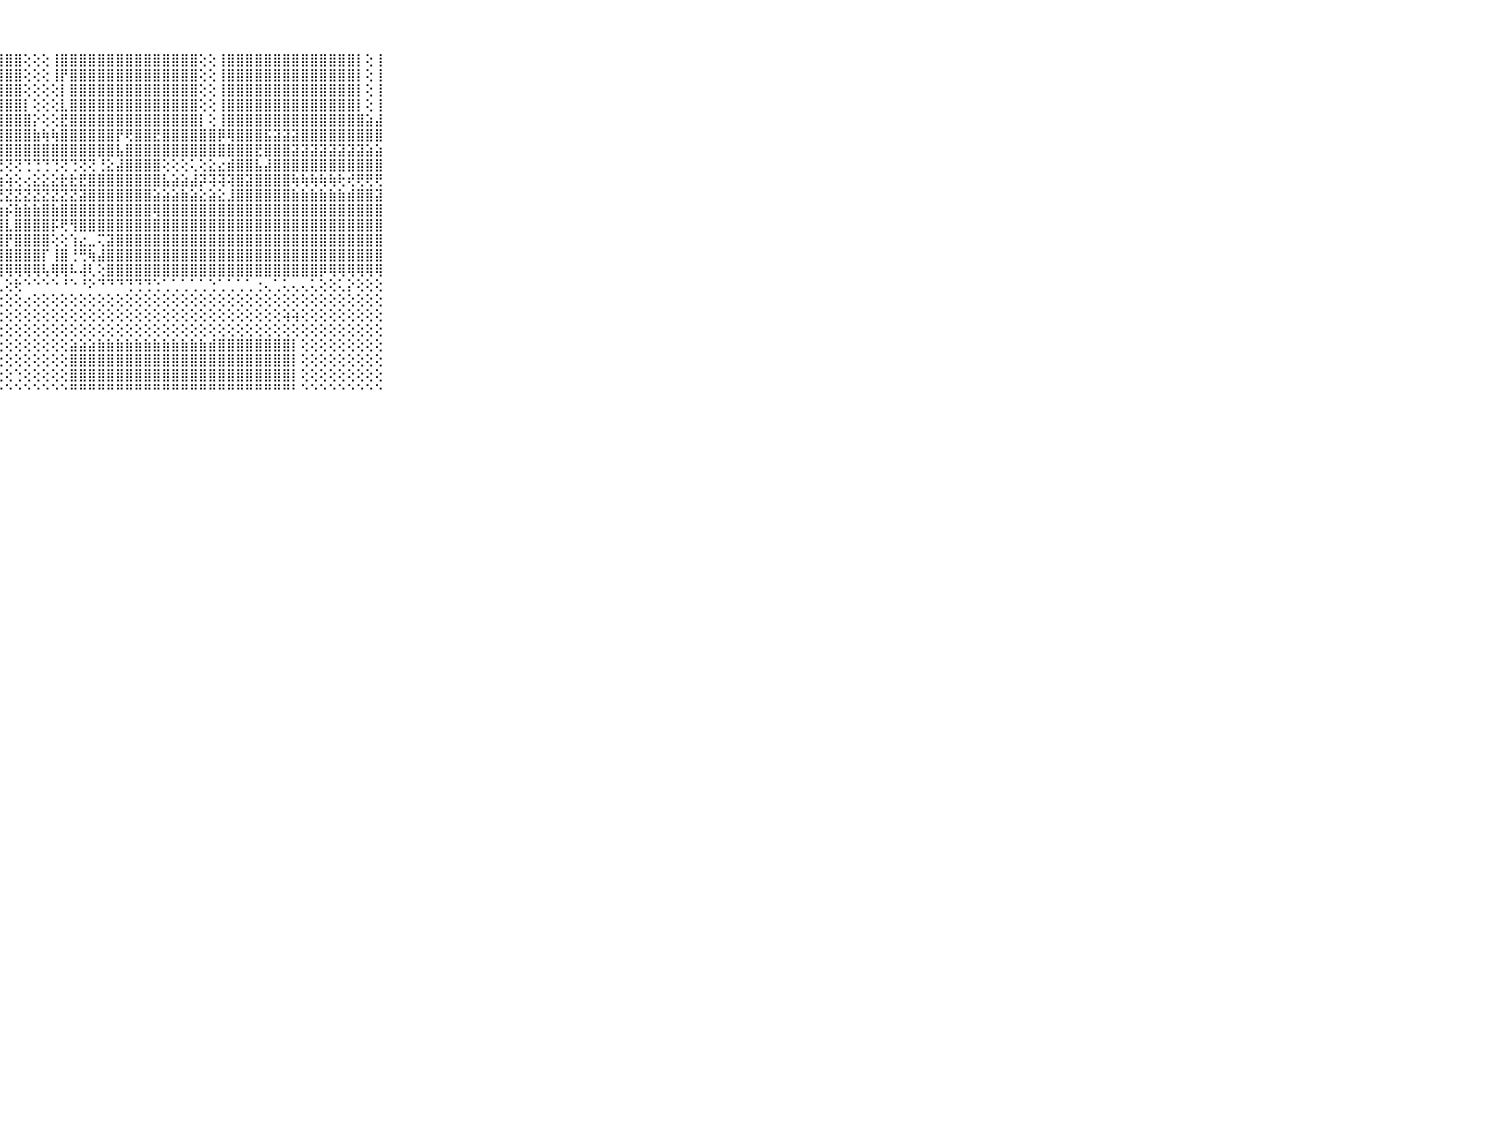

⠀⠀⠀⠀⠀⠀⠀⠀⠀⠀⠀⢕⢸⢕⢕⢕⢕⣿⣿⣿⣿⣿⣿⣿⣿⣿⣿⣿⣿⣿⢕⢕⢕⢸⣿⣿⣿⣿⣿⣿⣿⣿⣿⣿⣿⣿⣿⣿⣿⢕⢕⢸⣿⣿⣿⣿⣿⣿⣿⣿⣿⣿⣿⣿⣿⣿⡇⢕⢸⠀⠀⠀⠀⠀⠀⠀⠀⠀⠀⠀⠀
⠀⠀⠀⠀⠀⠀⠀⠀⠀⠀⠀⢱⣿⡇⢕⢕⢕⣿⣿⣿⣿⣿⣿⣿⣿⣿⣿⣿⣿⣿⢕⢕⢕⢸⡟⣿⣿⣿⣿⣿⣿⣿⣿⣿⣿⣿⣿⣿⣿⢕⢕⢸⣿⣿⣿⣿⣿⣿⣿⣿⣿⣿⣿⣿⣿⣿⡇⢕⢸⠀⠀⠀⠀⠀⠀⠀⠀⠀⠀⠀⠀
⠀⠀⠀⠀⠀⠀⠀⠀⠀⠀⠀⢸⣿⡇⢕⢕⢕⢿⣿⣿⣿⣿⣿⣿⣿⣿⣿⣿⣿⣿⢕⢕⢕⢕⡇⣿⣿⣿⣿⣿⣿⣿⣿⣿⣿⣿⣿⣿⣿⢕⢕⢸⣿⣿⣿⣿⣿⣿⣿⣿⣿⣿⣿⣿⣿⣿⡇⢕⢸⠀⠀⠀⠀⠀⠀⠀⠀⠀⠀⠀⠀
⠀⠀⠀⠀⠀⠀⠀⠀⠀⠀⠀⢸⣿⣷⢕⢕⢕⢸⣿⣿⣿⣿⣿⣿⣿⣿⣿⣿⣿⣿⡇⢕⢕⢕⣇⣿⣿⣿⣿⣿⣿⣿⣿⣿⣿⣿⣿⣿⣿⢕⢕⢸⣿⣿⣿⣿⣿⣿⣿⣿⣿⣿⣿⣿⣿⣿⡇⢕⢸⠀⠀⠀⠀⠀⠀⠀⠀⠀⠀⠀⠀
⠀⠀⠀⠀⠀⠀⠀⠀⠀⠀⠀⢸⣿⣿⢕⢕⡇⢸⣿⣿⣿⣿⣿⣿⣿⣿⣿⣿⣿⣿⣿⡕⢕⢕⣟⣿⣿⣿⣿⣿⣿⣿⣿⣿⣿⣿⣿⣿⣿⡇⢕⢸⣿⣿⣿⣿⣿⣿⣿⣿⣿⣿⣿⣿⣿⣿⣿⣵⣼⠀⠀⠀⠀⠀⠀⠀⠀⠀⠀⠀⠀
⠀⠀⠀⠀⠀⠀⠀⠀⠀⠀⠀⣟⣿⣿⣧⣼⣷⣼⣿⣿⣿⣿⣿⣿⣿⣿⣿⣿⣿⣿⣿⣷⢷⢷⣿⣿⣿⣿⣿⣿⡟⢟⣿⣿⣟⣿⣿⣿⣿⣿⣿⡿⢿⣿⣿⣿⣯⣽⣽⣽⣿⣿⣿⣿⣿⣿⣿⣿⣿⠀⠀⠀⠀⠀⠀⠀⠀⠀⠀⠀⠀
⠀⠀⠀⠀⠀⠀⠀⠀⠀⠀⠀⣷⣾⣾⣾⣾⣷⣷⣷⣷⣿⣿⣾⣿⣿⣿⣿⣿⣿⣿⣿⣿⣿⣿⣿⣿⣿⣿⣿⣿⣧⣿⣿⣿⣿⣿⣿⣿⣿⣿⣿⣿⣿⣿⣿⣟⣿⣿⣿⣽⣽⣽⣽⣽⣽⣽⣽⣵⣵⠀⠀⠀⠀⠀⠀⠀⠀⠀⠀⠀⠀
⠀⠀⠀⠀⠀⠀⠀⠀⠀⠀⠀⠟⠟⠟⠟⢛⢟⢟⢛⢟⢟⢟⢟⢟⢏⢝⢝⢝⢝⢝⢙⢙⢙⢙⢝⢙⢝⢝⢘⣕⣼⣿⣿⣿⣿⢕⢕⢕⢅⢕⣕⣔⣾⣿⣿⣧⣼⣿⣿⣿⣿⣿⣿⣿⣿⣿⣿⣿⣿⠀⠀⠀⠀⠀⠀⠀⠀⠀⠀⠀⠀
⠀⠀⠀⠀⠀⠀⠀⠀⠀⠀⠀⢄⢄⢅⢕⣷⣿⣿⣷⣿⣷⣷⢷⢷⢷⢷⢶⢵⢵⢕⢔⣕⣕⣕⣗⣗⣟⣿⣿⣿⣿⣿⣿⣿⣿⣧⣵⣵⣼⡽⢽⢽⢽⣿⣽⣿⣿⣿⣿⢷⢷⢷⢷⢷⢗⢞⢟⢟⢟⠀⠀⠀⠀⠀⠀⠀⠀⠀⠀⠀⠀
⠀⠀⠀⠀⠀⠀⠀⠀⠀⠀⠀⠕⢕⢕⢳⣿⣿⣿⣿⣿⣿⣿⣿⣿⣟⣟⣝⣝⣝⣝⣝⣝⣝⣝⣝⣝⣽⣿⣿⣿⣿⣿⣿⣿⣵⣵⣵⣷⣵⣕⣵⣕⣸⣿⣿⣿⣿⣿⣿⣷⣷⣷⣷⣷⣷⣾⣿⣿⣽⠀⠀⠀⠀⠀⠀⠀⠀⠀⠀⠀⠀
⠀⠀⠀⠀⠀⠀⠀⠀⠀⠀⠀⣵⣵⣵⣿⣿⣿⣿⣿⣿⣿⣿⣿⣿⣿⣿⣿⣷⡮⣷⣷⣷⣿⣷⣿⣿⣿⣿⣿⣿⣿⣿⣿⣿⢿⣿⣿⣿⣿⣿⣿⣿⣿⣿⣿⣿⣿⣿⣿⣿⣿⣿⣿⣿⣿⣿⣿⣿⣿⠀⠀⠀⠀⠀⠀⠀⠀⠀⠀⠀⠀
⠀⠀⠀⠀⠀⠀⠀⠀⠀⠀⠀⣿⣿⣿⣿⣿⣿⣿⣿⣿⣿⣿⣿⣿⣿⣿⣿⣿⣇⣿⣿⣿⣿⡯⢟⢻⣿⣿⣿⣿⣿⣿⣿⣿⣿⣿⣿⣿⣿⣿⣿⣿⣿⣿⣿⣿⣿⣿⣿⣿⣿⣿⣿⣿⣿⣿⣿⣿⣿⠀⠀⠀⠀⠀⠀⠀⠀⠀⠀⠀⠀
⠀⠀⠀⠀⠀⠀⠀⠀⠀⠀⠀⣿⣿⣿⣿⣿⣿⣿⣿⣿⣿⣿⣿⣿⣿⣿⣿⣿⡟⣿⣿⣿⣿⢕⢕⢱⣔⣀⢍⣽⣿⣿⣿⣿⣿⣿⣿⣿⣿⣿⣿⣿⣿⣿⣿⣿⣿⣿⣿⣿⣿⣿⣿⣿⣿⣿⣿⣿⣿⠀⠀⠀⠀⠀⠀⠀⠀⠀⠀⠀⠀
⠀⠀⠀⠀⠀⠀⠀⠀⠀⠀⠀⣿⣿⣿⣿⣿⣿⣿⣿⣿⣿⣿⣿⣿⣿⣿⣿⣿⣿⣿⣿⣿⡏⢸⣿⢘⢛⢷⣼⣿⣿⣿⣿⣿⣿⣿⣿⣿⣿⣿⣿⣿⣿⣿⣿⣿⣿⣿⣿⣿⣿⣿⣿⣿⣿⣿⣿⣿⣿⠀⠀⠀⠀⠀⠀⠀⠀⠀⠀⠀⠀
⠀⠀⠀⠀⠀⠀⠀⠀⠀⠀⠀⣿⣿⣿⣿⣿⣿⣿⣿⣿⣿⣿⣿⣿⣿⣿⣿⢿⢿⢿⢿⢿⢧⢿⢿⠧⢼⢇⢕⣿⣿⣿⣿⣿⣿⣿⣿⣿⣿⣿⣿⣿⣿⣿⣿⣿⣿⣿⣿⣿⣿⣿⡿⢿⢿⢿⢿⢿⢿⠀⠀⠀⠀⠀⠀⠀⠀⠀⠀⠀⠀
⠀⠀⠀⠀⠀⠀⠀⠀⠀⠀⠀⠿⠿⠿⠿⠿⠿⠿⢿⢿⢿⣟⣟⣟⢟⢟⢗⢇⢕⢗⠑⠑⠑⠑⠘⠑⠘⠕⠙⠙⠙⢙⢙⢙⢑⢁⢁⢁⢁⢁⢑⢁⢁⢁⢁⢐⢄⢁⢅⢄⢄⢅⢕⢕⢅⡕⢕⢕⢕⠀⠀⠀⠀⠀⠀⠀⠀⠀⠀⠀⠀
⠀⠀⠀⠀⠀⠀⠀⠀⠀⠀⠀⢀⢀⢄⢔⢕⢕⢔⢔⢕⢕⢔⢔⢕⢕⢕⢕⢕⢕⢕⢔⢕⢕⢕⢕⢕⢕⢕⢕⢕⢕⢕⢕⢕⢕⢕⢕⢕⢕⢕⢕⢕⢕⢕⢕⢕⢕⢕⢕⢕⢕⢕⢕⢕⢕⢕⢕⢕⢕⠀⠀⠀⠀⠀⠀⠀⠀⠀⠀⠀⠀
⠀⠀⠀⠀⠀⠀⠀⠀⠀⠀⠀⠄⢕⢕⢕⢕⢕⢕⢕⢕⢕⢕⢕⢕⢕⢕⢕⢕⢕⢕⢕⢕⢕⢕⢕⢕⢕⢕⢕⢕⢕⢕⢕⢕⢕⢕⢕⢕⢕⢕⢕⢕⢕⢕⢕⢕⢕⢕⢵⢵⢕⢕⢕⢕⢕⢕⢕⢕⢕⠀⠀⠀⠀⠀⠀⠀⠀⠀⠀⠀⠀
⠀⠀⠀⠀⠀⠀⠀⠀⠀⠀⠀⠕⢕⢕⢕⢕⢕⢕⢕⢕⢕⢕⢕⢕⢕⢕⢕⢕⢕⢕⢕⢕⢕⢕⢕⢕⢕⢕⢕⢕⢕⢕⢕⢕⢕⢕⢕⢕⢕⢕⢕⢕⢕⢕⢕⢕⢕⢕⢕⢕⢕⢕⢕⢕⢕⢕⢕⢕⢕⠀⠀⠀⠀⠀⠀⠀⠀⠀⠀⠀⠀
⠀⠀⠀⠀⠀⠀⠀⠀⠀⠀⠀⢕⣕⣕⣕⣕⣕⣕⣕⣵⣽⣽⣽⡕⢕⢕⢕⢕⢕⢕⢕⢕⢕⢕⢕⣵⣵⣵⣷⣷⣷⣷⣷⣷⣷⣷⣷⣷⣷⣷⣾⣿⣿⣿⣿⣿⣿⣿⣿⡇⢕⢕⢕⢕⢕⢕⢕⢕⢕⠀⠀⠀⠀⠀⠀⠀⠀⠀⠀⠀⠀
⠀⠀⠀⠀⠀⠀⠀⠀⠀⠀⠀⣿⣿⣿⣿⣿⣿⣿⣿⣿⣿⣿⣿⡇⢕⢕⢕⢕⢕⢕⢕⢕⢕⢕⢕⣿⣿⣿⣿⣿⣿⣿⣿⣿⣿⣿⣿⣿⣿⣿⣿⣿⣿⣿⣿⣿⣿⣿⣿⡇⢕⢕⢕⢕⢕⢕⢕⢕⢕⠀⠀⠀⠀⠀⠀⠀⠀⠀⠀⠀⠀
⠀⠀⠀⠀⠀⠀⠀⠀⠀⠀⠀⣿⣿⣿⣿⣿⣿⣿⣿⣿⣿⣿⣿⡇⢕⢕⢕⢕⢕⢑⢕⢕⢕⢕⢕⣿⣿⣿⣿⣿⣿⣿⣿⣿⣿⣿⣿⣿⣿⣿⣿⣿⣿⣿⣿⣿⣿⣿⣿⡇⢕⢕⢕⢕⢕⢕⢕⢕⢕⠀⠀⠀⠀⠀⠀⠀⠀⠀⠀⠀⠀
⠀⠀⠀⠀⠀⠀⠀⠀⠀⠀⠀⠛⠛⠛⠛⠛⠛⠛⠛⠛⠛⠛⠛⠃⠑⠑⠑⠑⠑⠑⠑⠑⠑⠑⠑⠛⠛⠛⠛⠛⠛⠛⠛⠛⠛⠛⠛⠛⠛⠛⠛⠛⠛⠛⠛⠛⠛⠛⠛⠃⠑⠑⠑⠑⠑⠑⠑⠑⠑⠀⠀⠀⠀⠀⠀⠀⠀⠀⠀⠀⠀